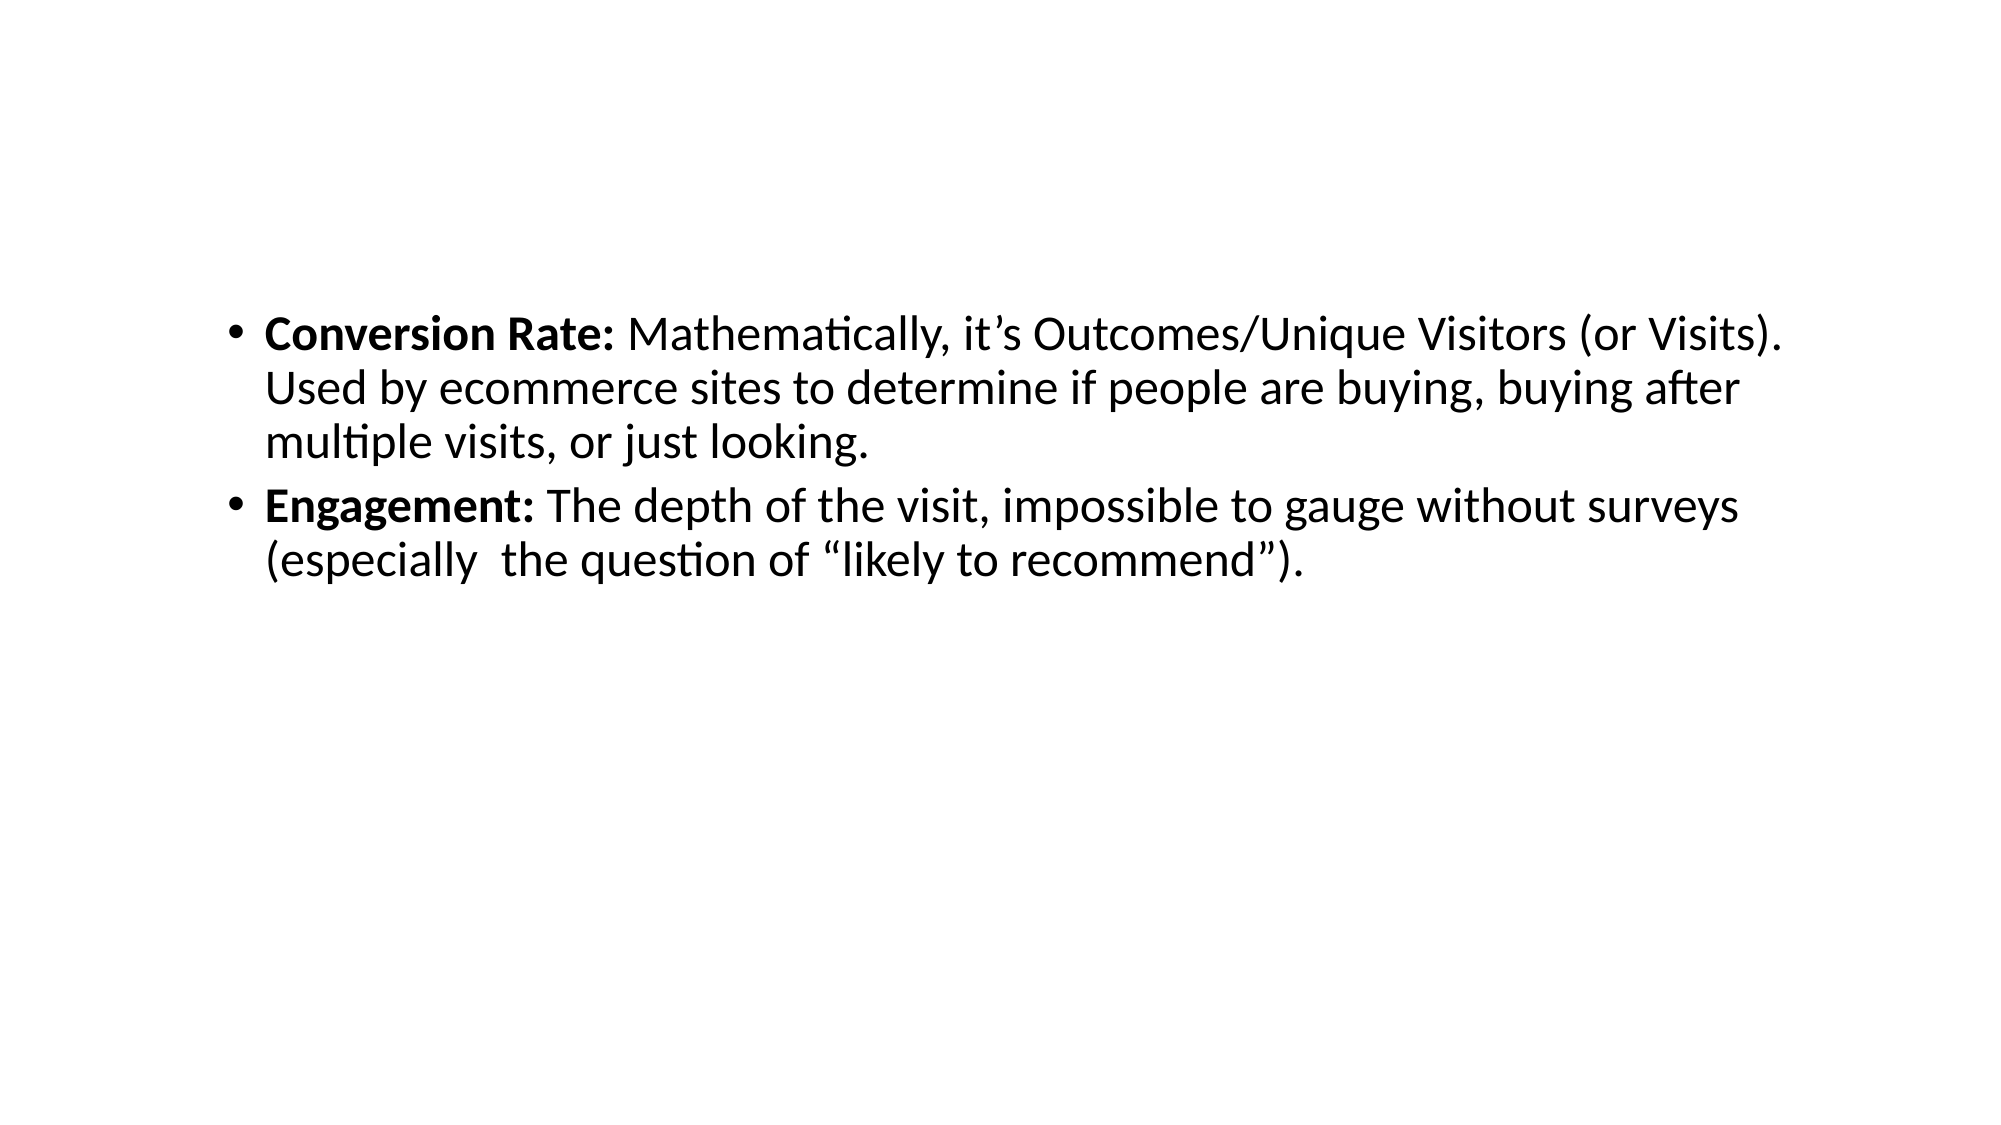

#
Conversion Rate: Mathematically, it’s Outcomes/Unique Visitors (or Visits). Used by ecommerce sites to determine if people are buying, buying after multiple visits, or just looking.
Engagement: The depth of the visit, impossible to gauge without surveys (especially  the question of “likely to recommend”).